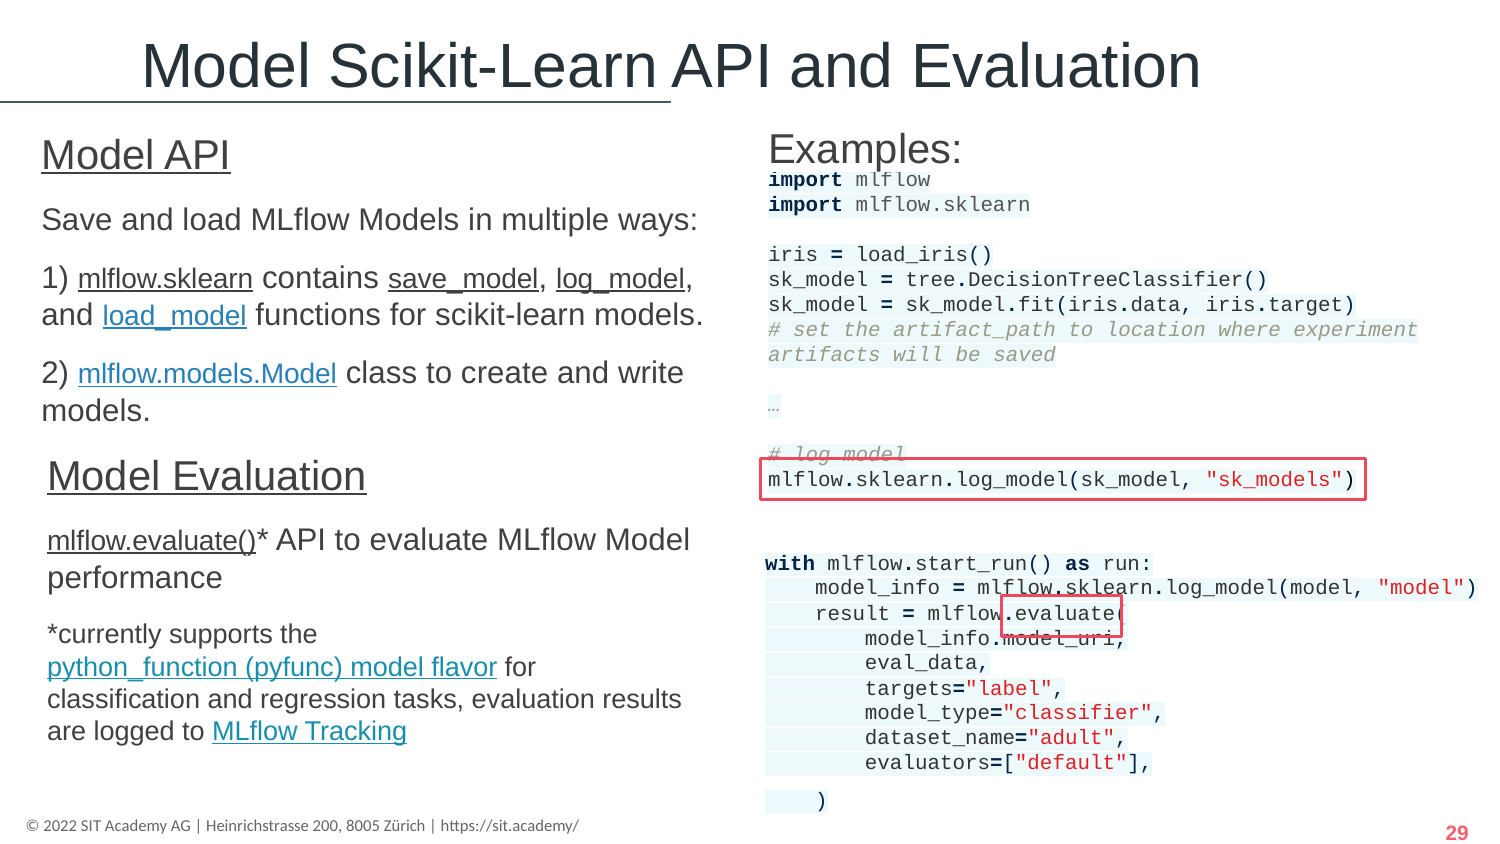

Model Scikit-Learn API and Evaluation
Examples:
Model API
Save and load MLflow Models in multiple ways:
1) mlflow.sklearn contains save_model, log_model, and load_model functions for scikit-learn models.
2) mlflow.models.Model class to create and write models.
import mlflow
import mlflow.sklearn

iris = load_iris()
sk_model = tree.DecisionTreeClassifier()
sk_model = sk_model.fit(iris.data, iris.target)
# set the artifact_path to location where experiment artifacts will be saved

…

# log model
mlflow.sklearn.log_model(sk_model, "sk_models")
Model Evaluation
mlflow.evaluate()* API to evaluate MLflow Model performance
*currently supports the python_function (pyfunc) model flavor for classification and regression tasks, evaluation results are logged to MLflow Tracking

with mlflow.start_run() as run:
    model_info = mlflow.sklearn.log_model(model, "model")
    result = mlflow.evaluate(
        model_info.model_uri,
        eval_data,
        targets="label",
        model_type="classifier",
        dataset_name="adult",
        evaluators=["default"],
    )